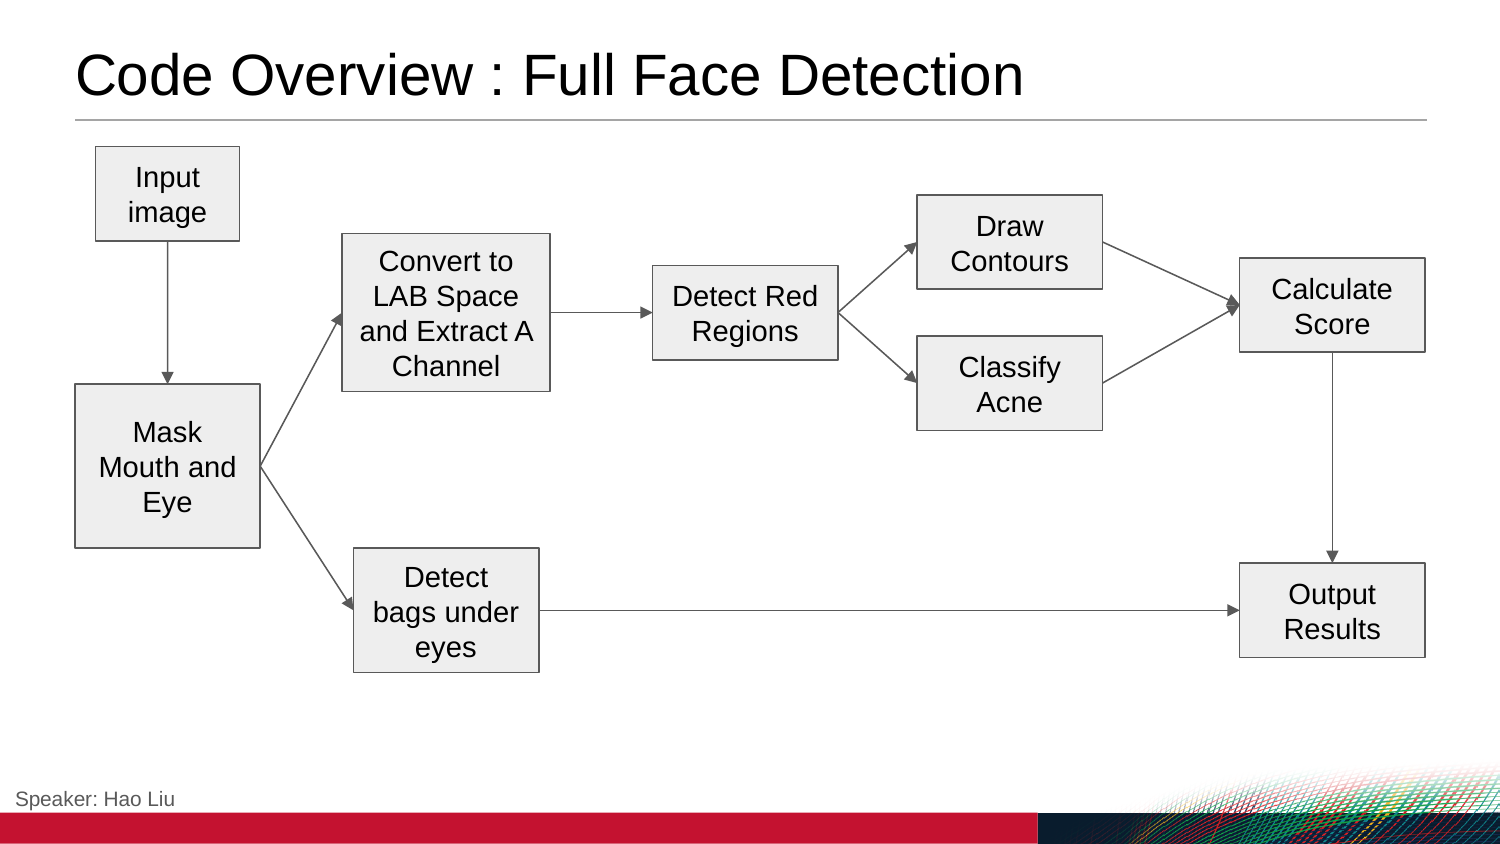

# Code Overview : Full Face Detection
Input
image
Draw Contours
Convert to LAB Space and Extract A Channel
Calculate Score
Detect Red Regions
Classify Acne
Mask Mouth and Eye
Detect bags under eyes
Output Results
Speaker: Hao Liu